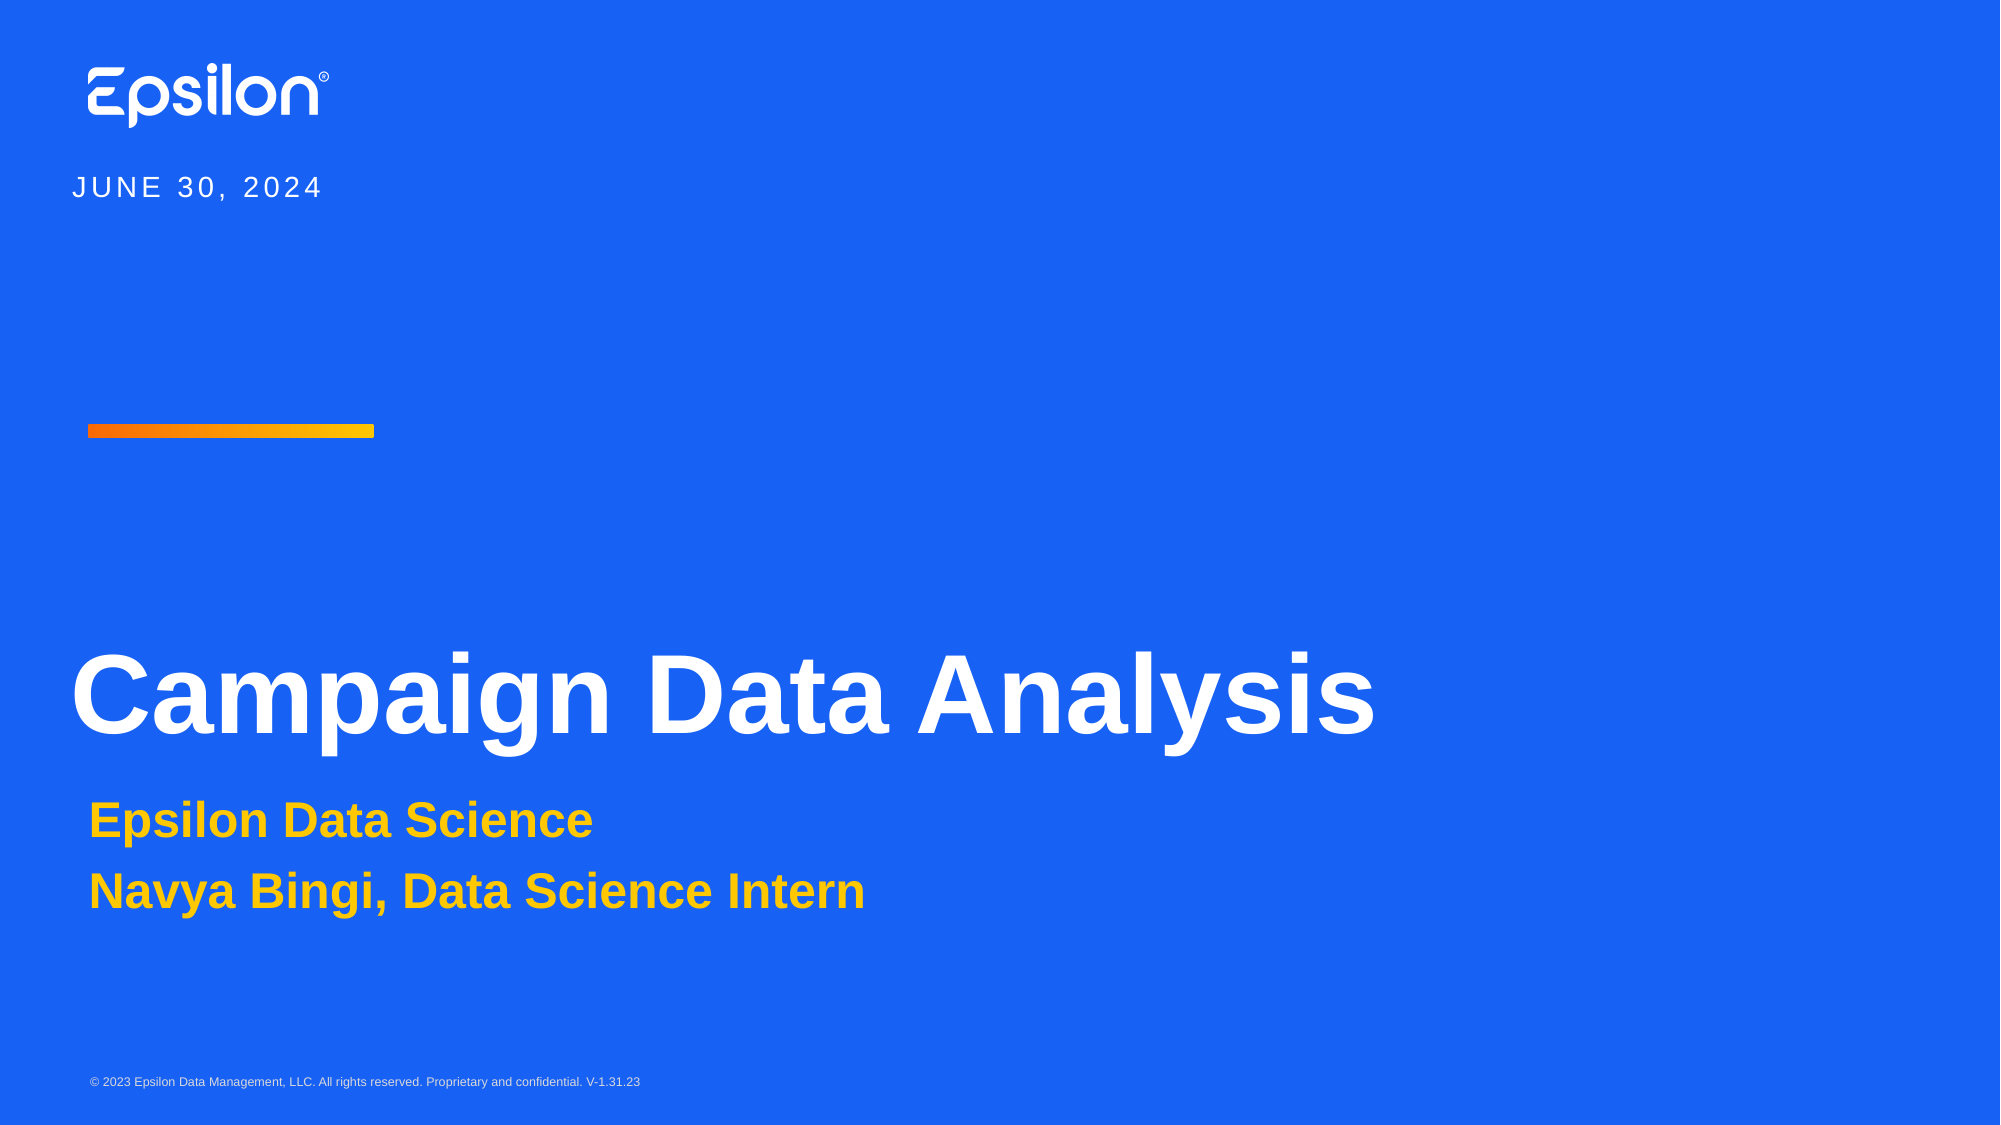

June 30, 2024
# Campaign Data Analysis
Epsilon Data Science
Navya Bingi, Data Science Intern